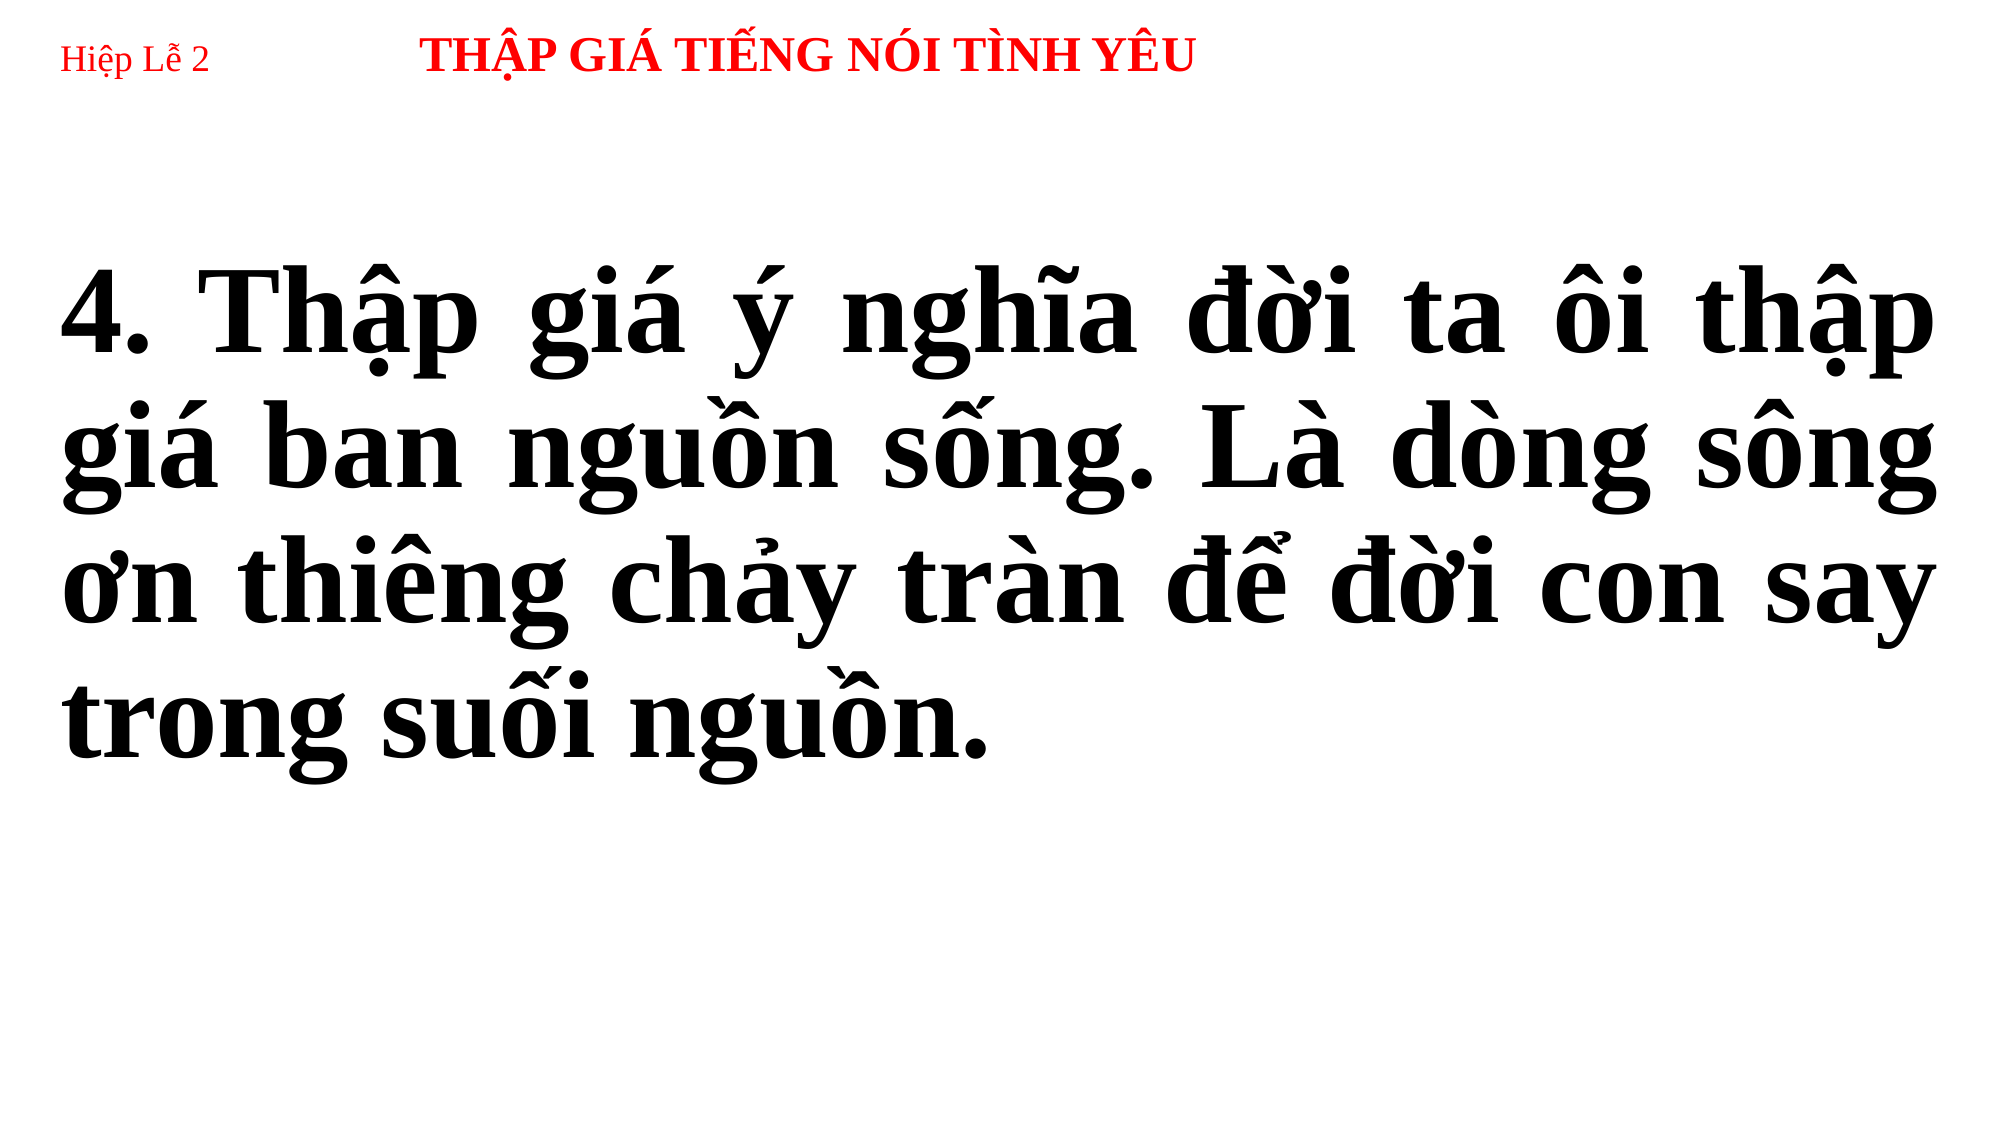

# Hiệp Lễ 2                      THẬP GIÁ TIẾNG NÓI TÌNH YÊU
4. Thập giá ý nghĩa đời ta ôi thập giá ban nguồn sống. Là dòng sông ơn thiêng chảy tràn để đời con say trong suối nguồn.